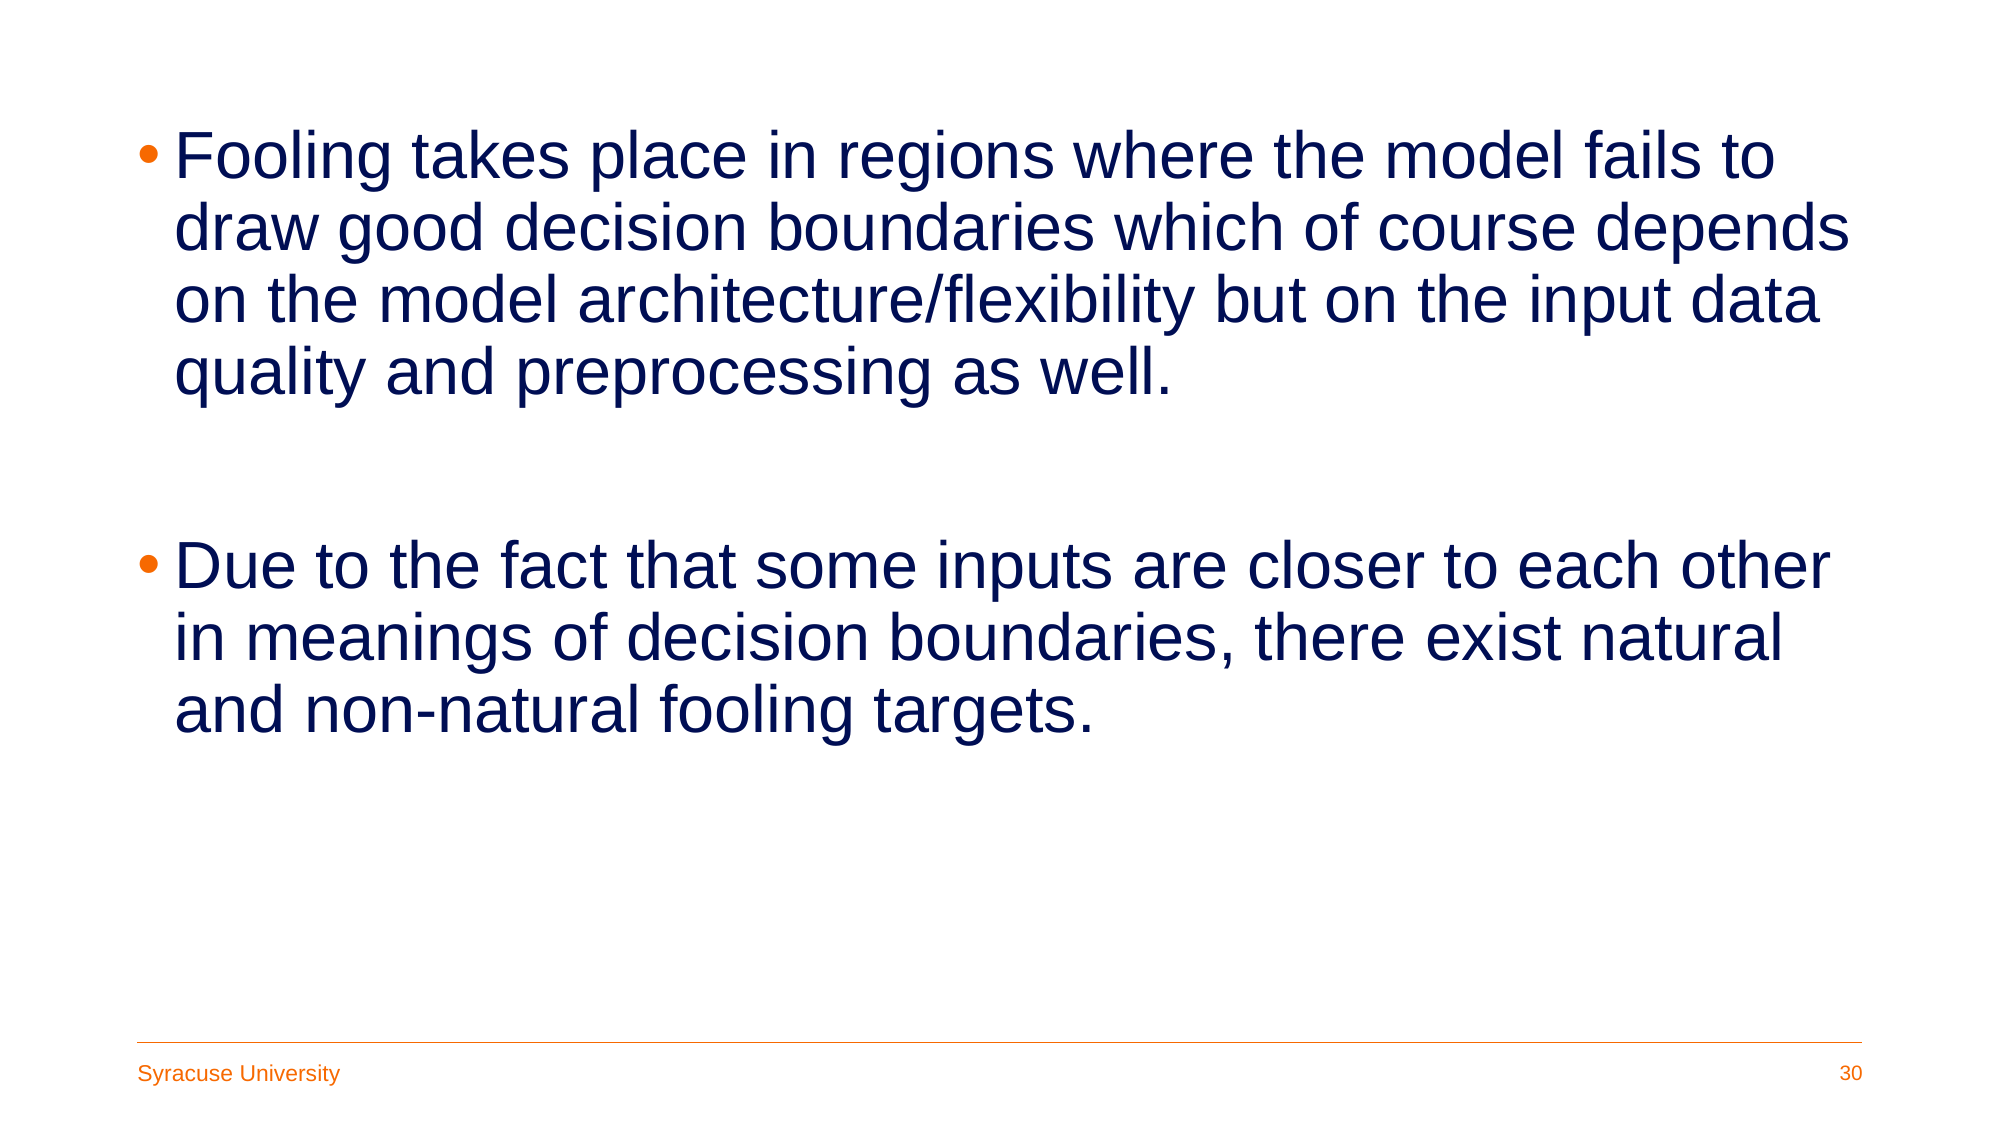

Fooling takes place in regions where the model fails to draw good decision boundaries which of course depends on the model architecture/flexibility but on the input data quality and preprocessing as well.

Due to the fact that some inputs are closer to each other in meanings of decision boundaries, there exist natural and non-natural fooling targets.